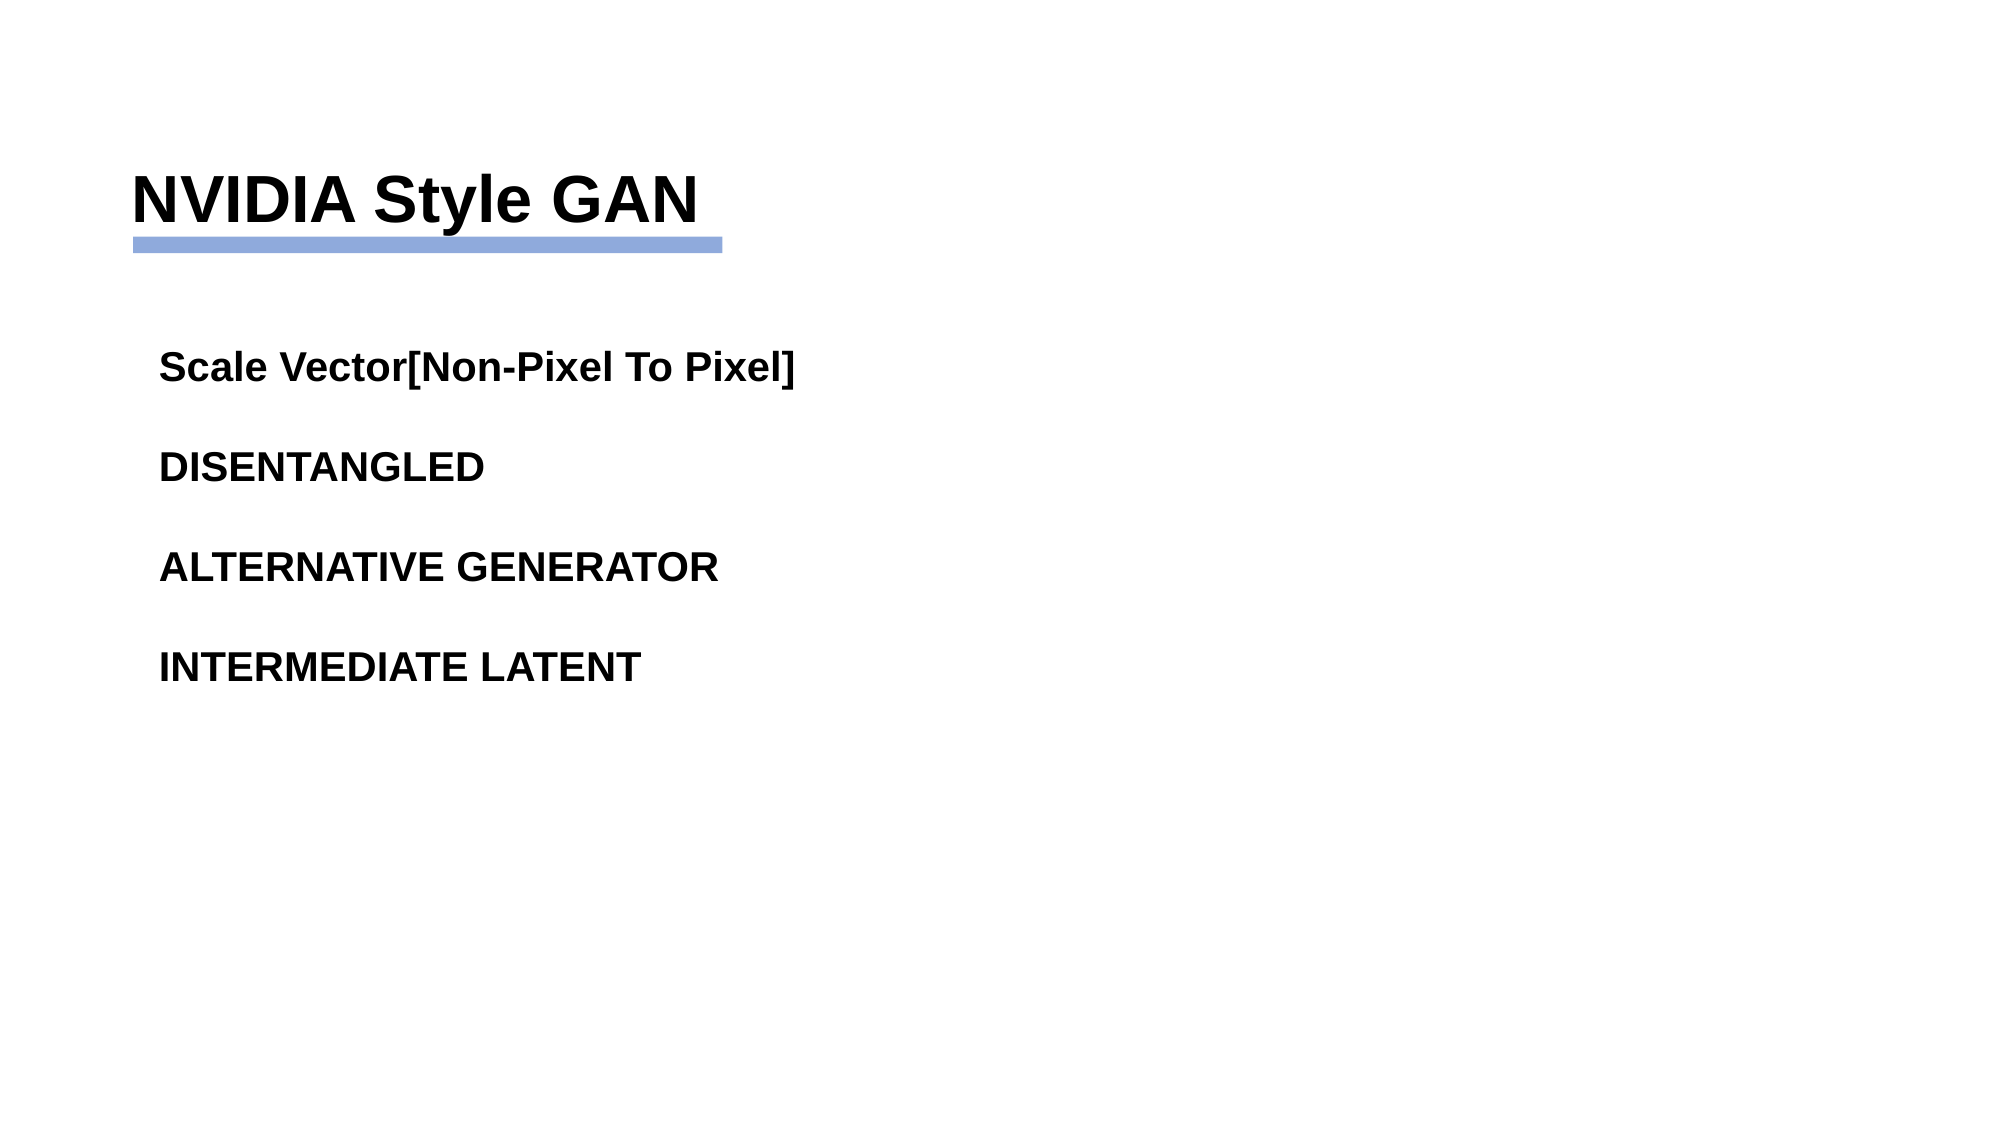

NVIDIA Style GAN

Scale Vector[Non-Pixel To Pixel]

DISENTANGLED

ALTERNATIVE GENERATOR

INTERMEDIATE LATENT